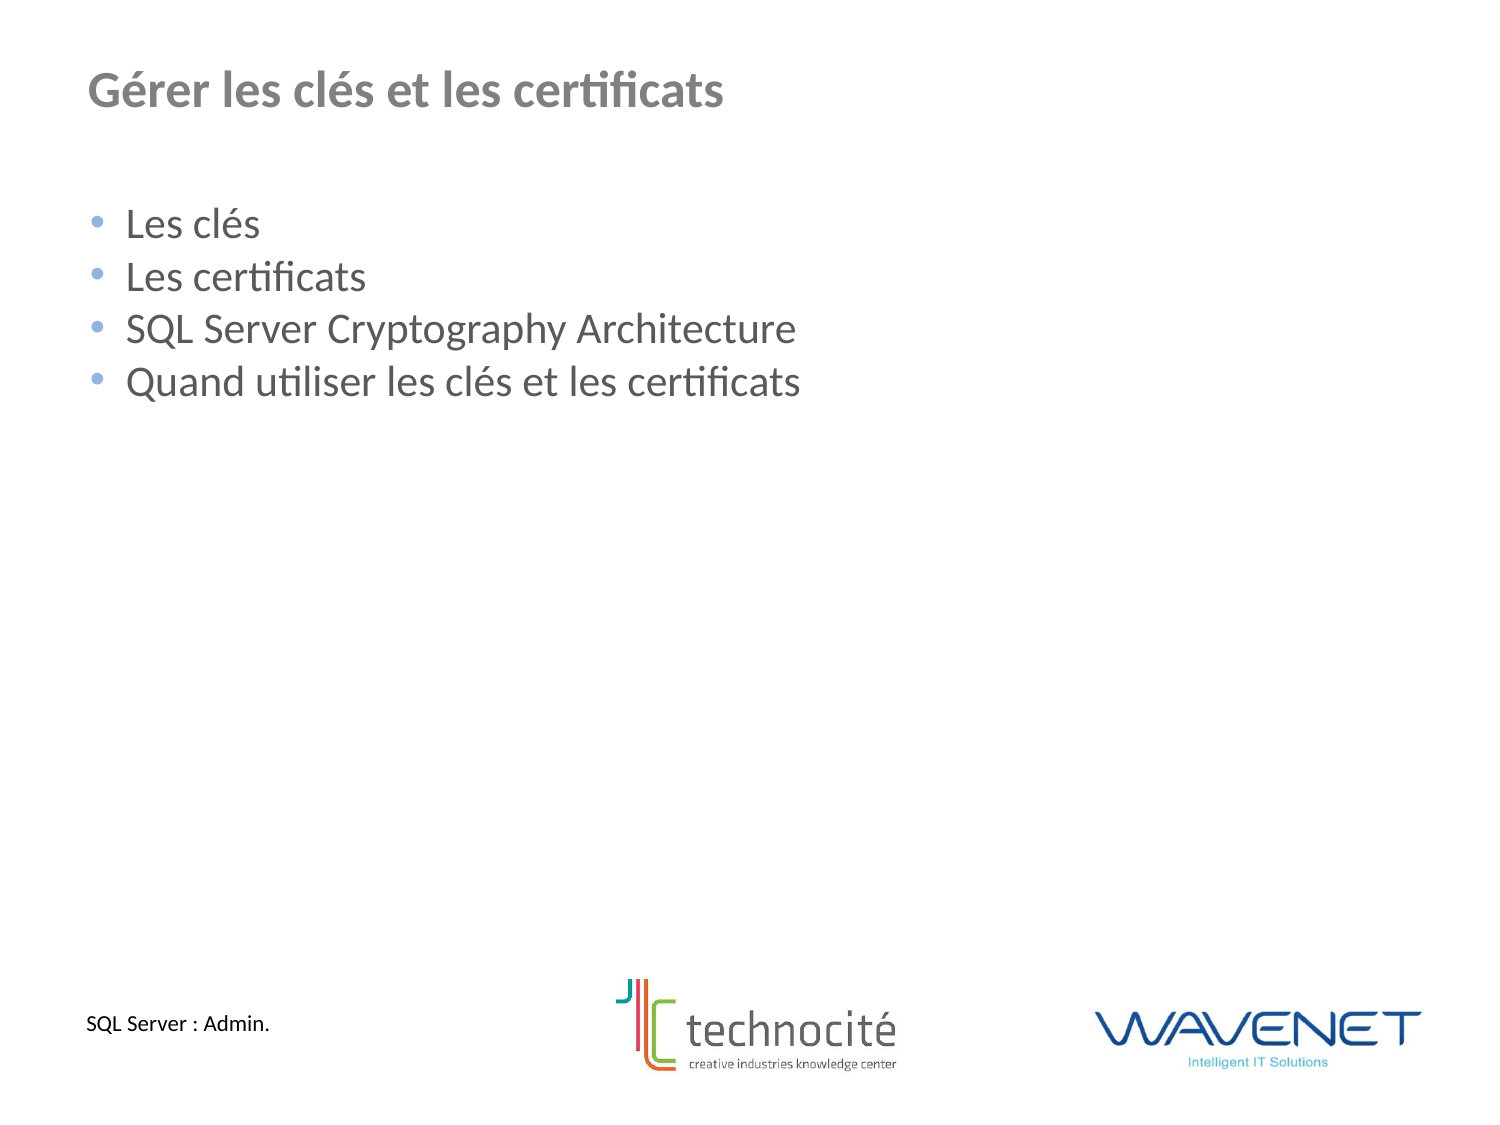

Gérer les clés et les certificats
Les clés
Les certificats
SQL Server Cryptography Architecture
Quand utiliser les clés et les certificats
SQL Server : Admin.